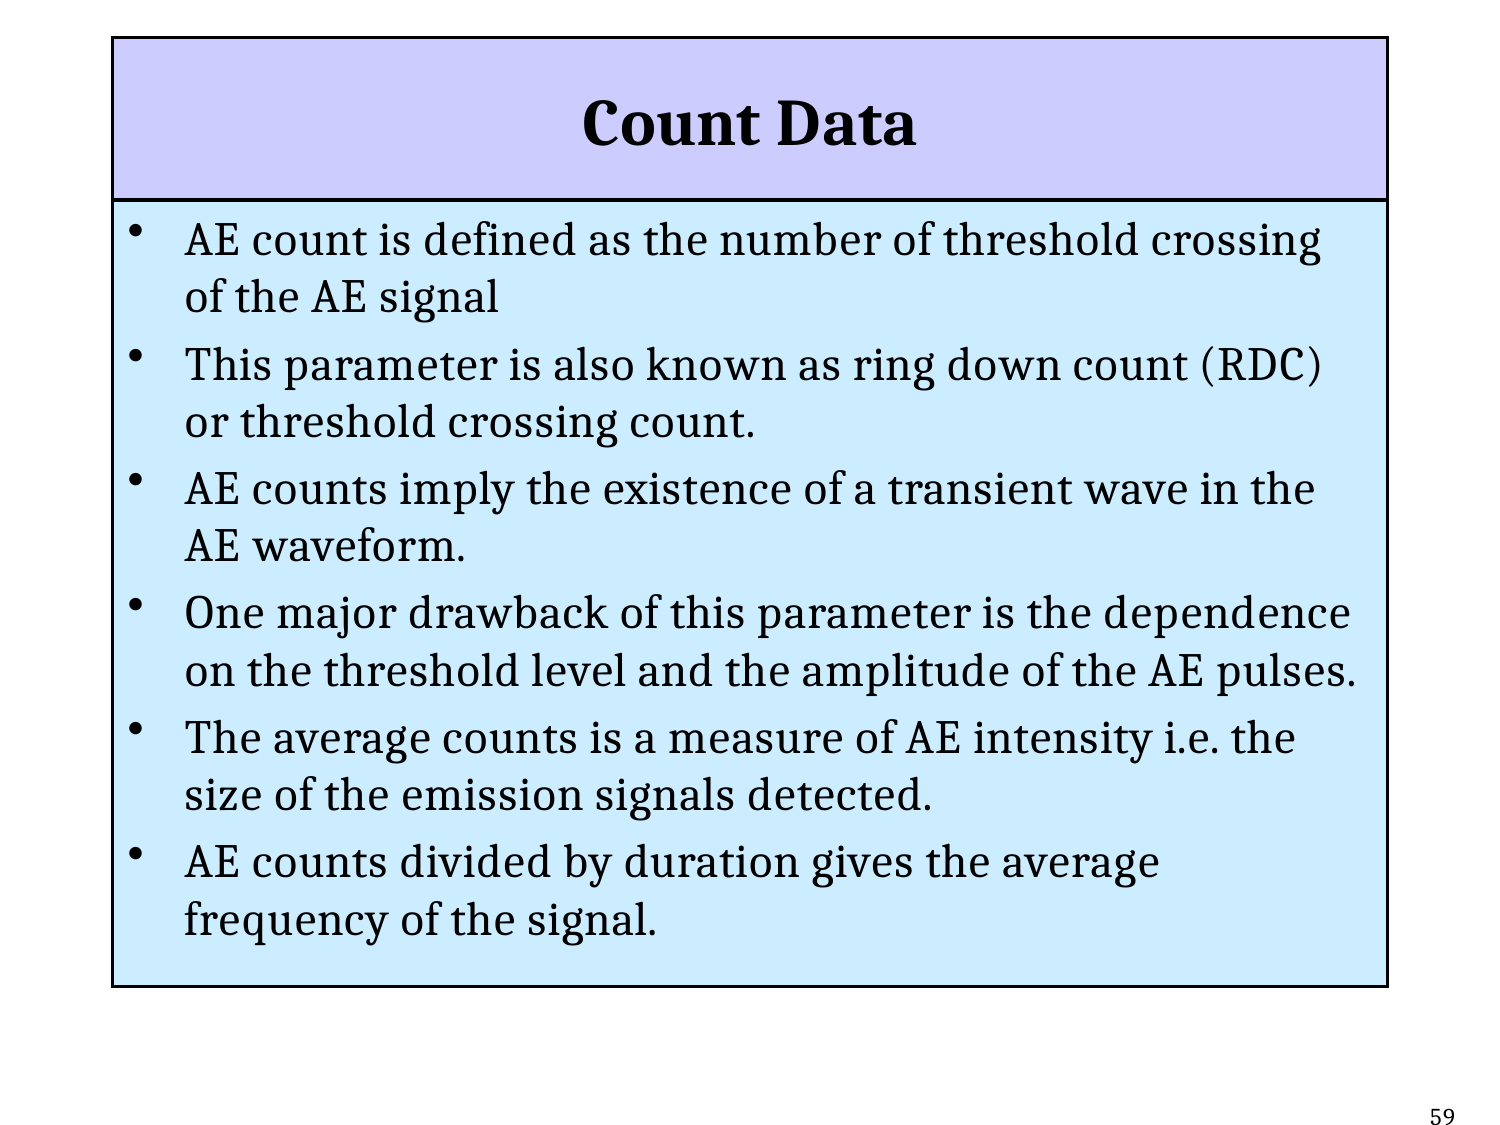

# Count Data
AE count is defined as the number of threshold crossing of the AE signal
This parameter is also known as ring down count (RDC) or threshold crossing count.
AE counts imply the existence of a transient wave in the AE waveform.
One major drawback of this parameter is the dependence on the threshold level and the amplitude of the AE pulses.
The average counts is a measure of AE intensity i.e. the size of the emission signals detected.
AE counts divided by duration gives the average frequency of the signal.
59